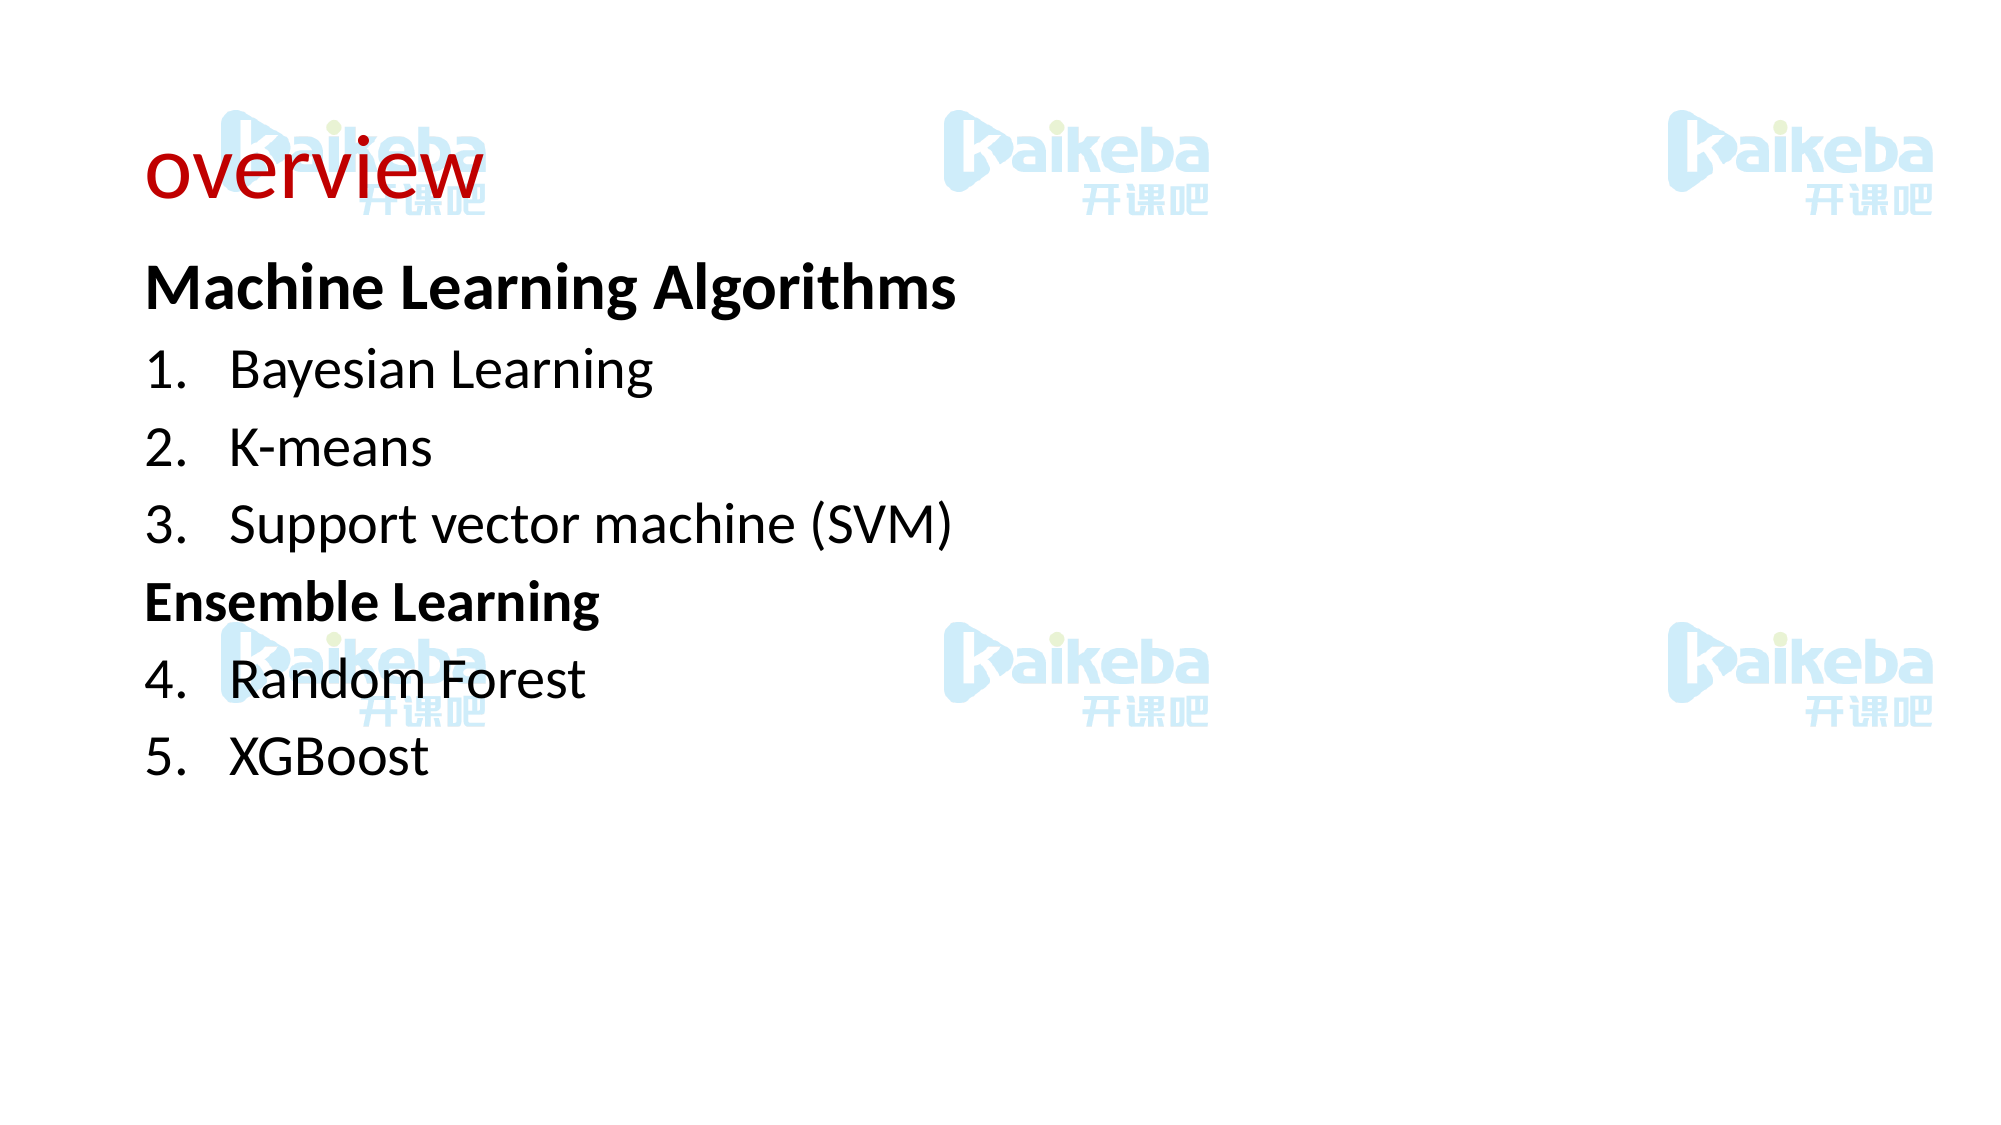

# overview
Machine Learning Algorithms
Bayesian Learning
K-means
Support vector machine (SVM)
Ensemble Learning
Random Forest
XGBoost